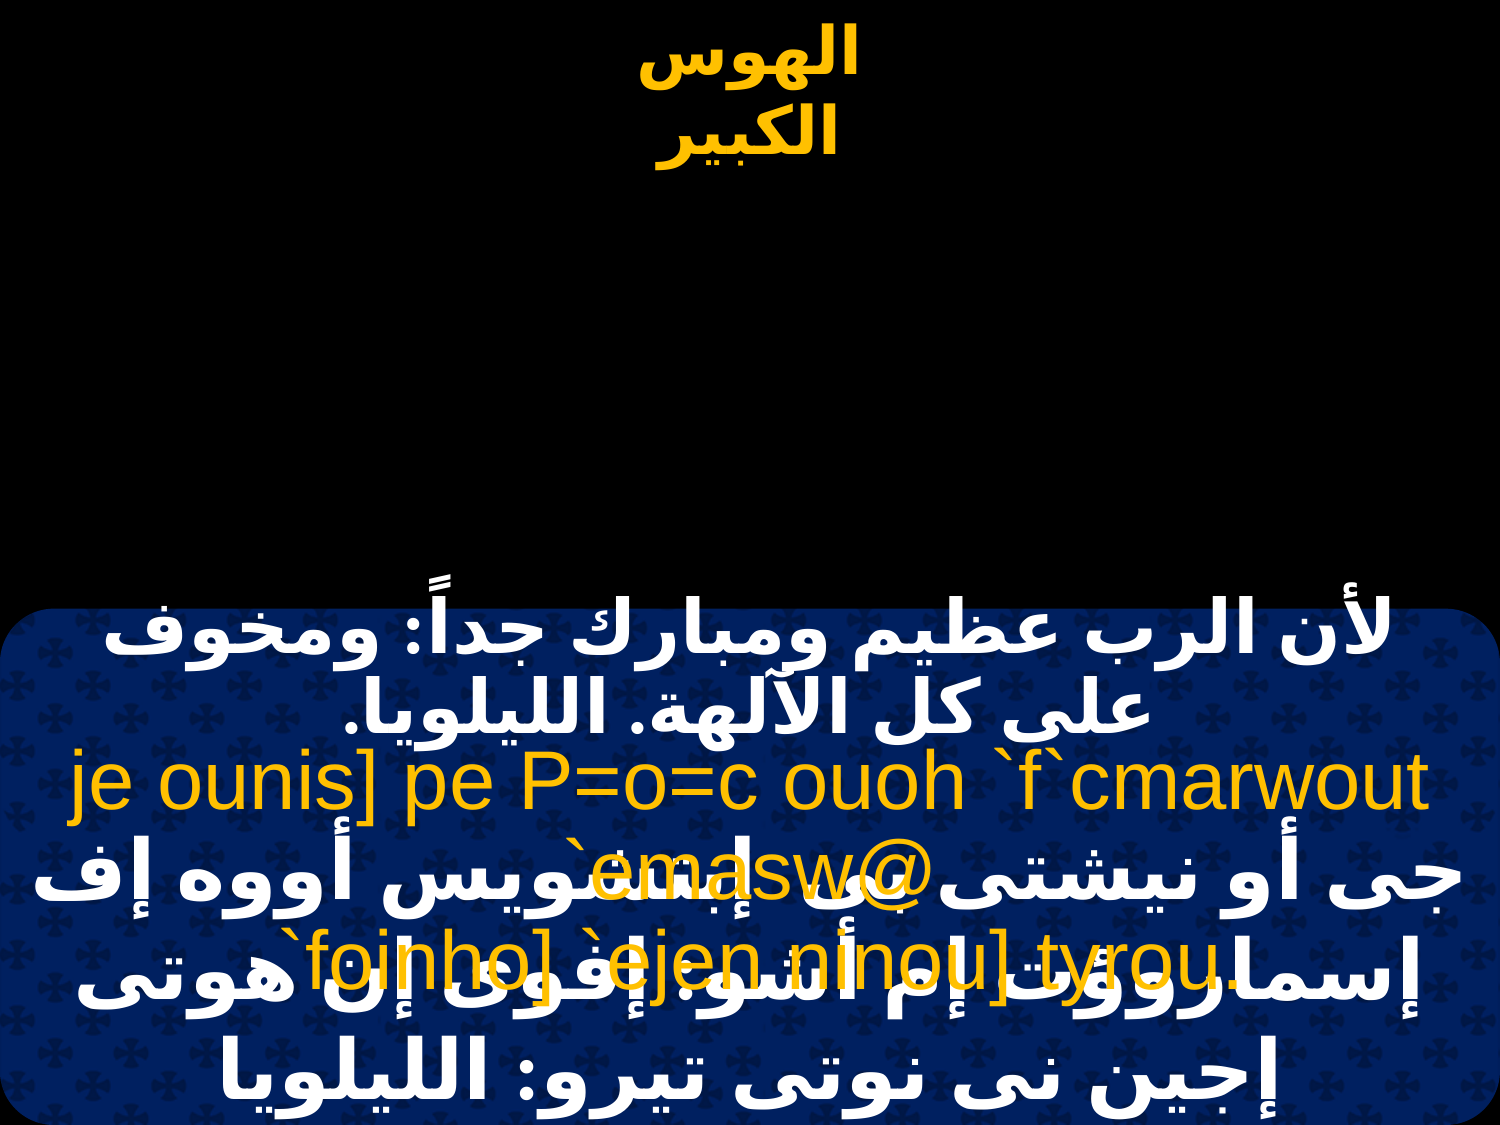

#
لأن الرب عظيم ومبارك جداً: ومخوف على كل الآلهة. الليلويا.
je ounis] pe P=o=c ouoh `f`cmarwout `emasw@
 `foinho] `ejen ninou] tyrou.
جى أو نيشتى بى  إبتشويس أووه إف إسماروؤت إم أشو: إفوى إن هوتى إجين نى نوتى تيرو: الليلويا